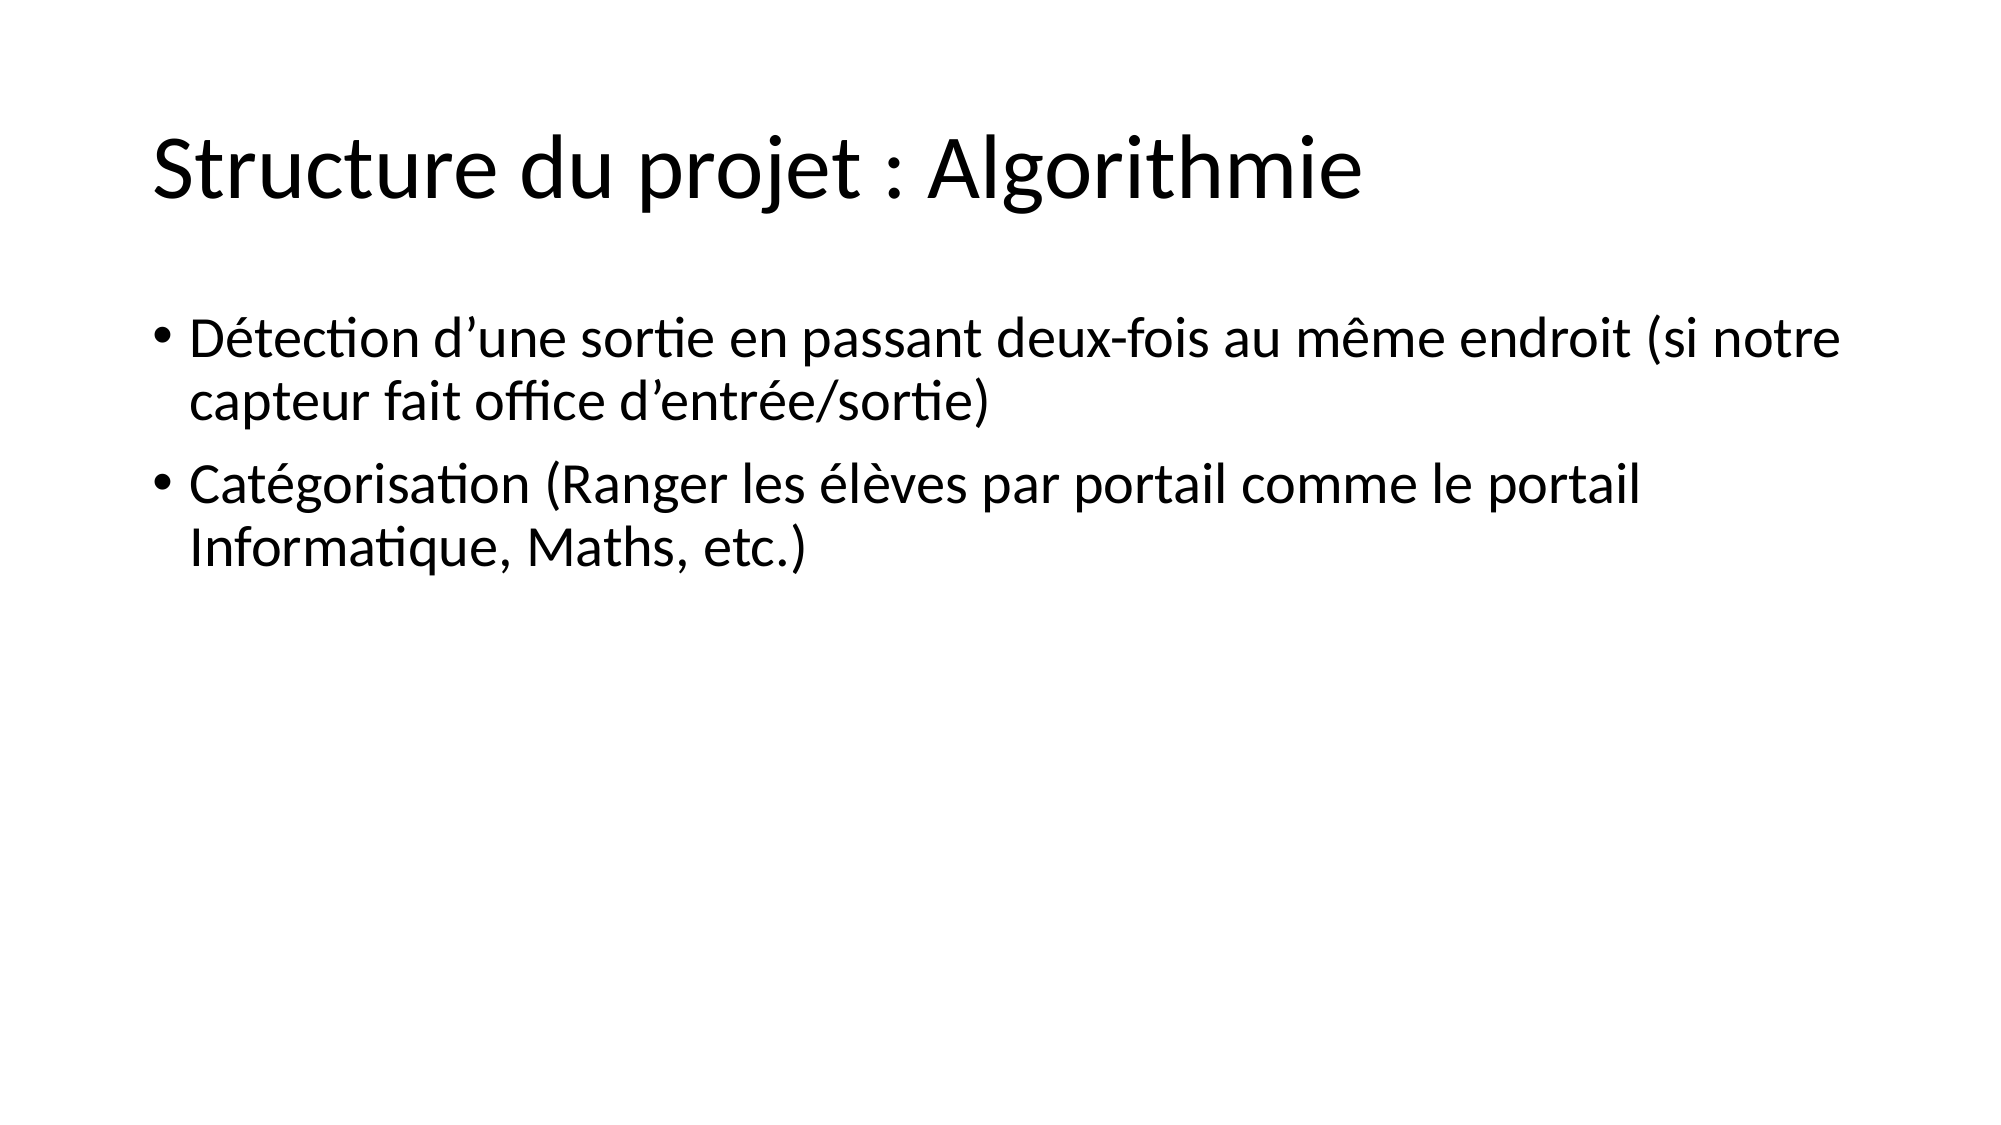

Structure du projet : Algorithmie
Détection d’une sortie en passant deux-fois au même endroit (si notre capteur fait office d’entrée/sortie)
Catégorisation (Ranger les élèves par portail comme le portail Informatique, Maths, etc.)